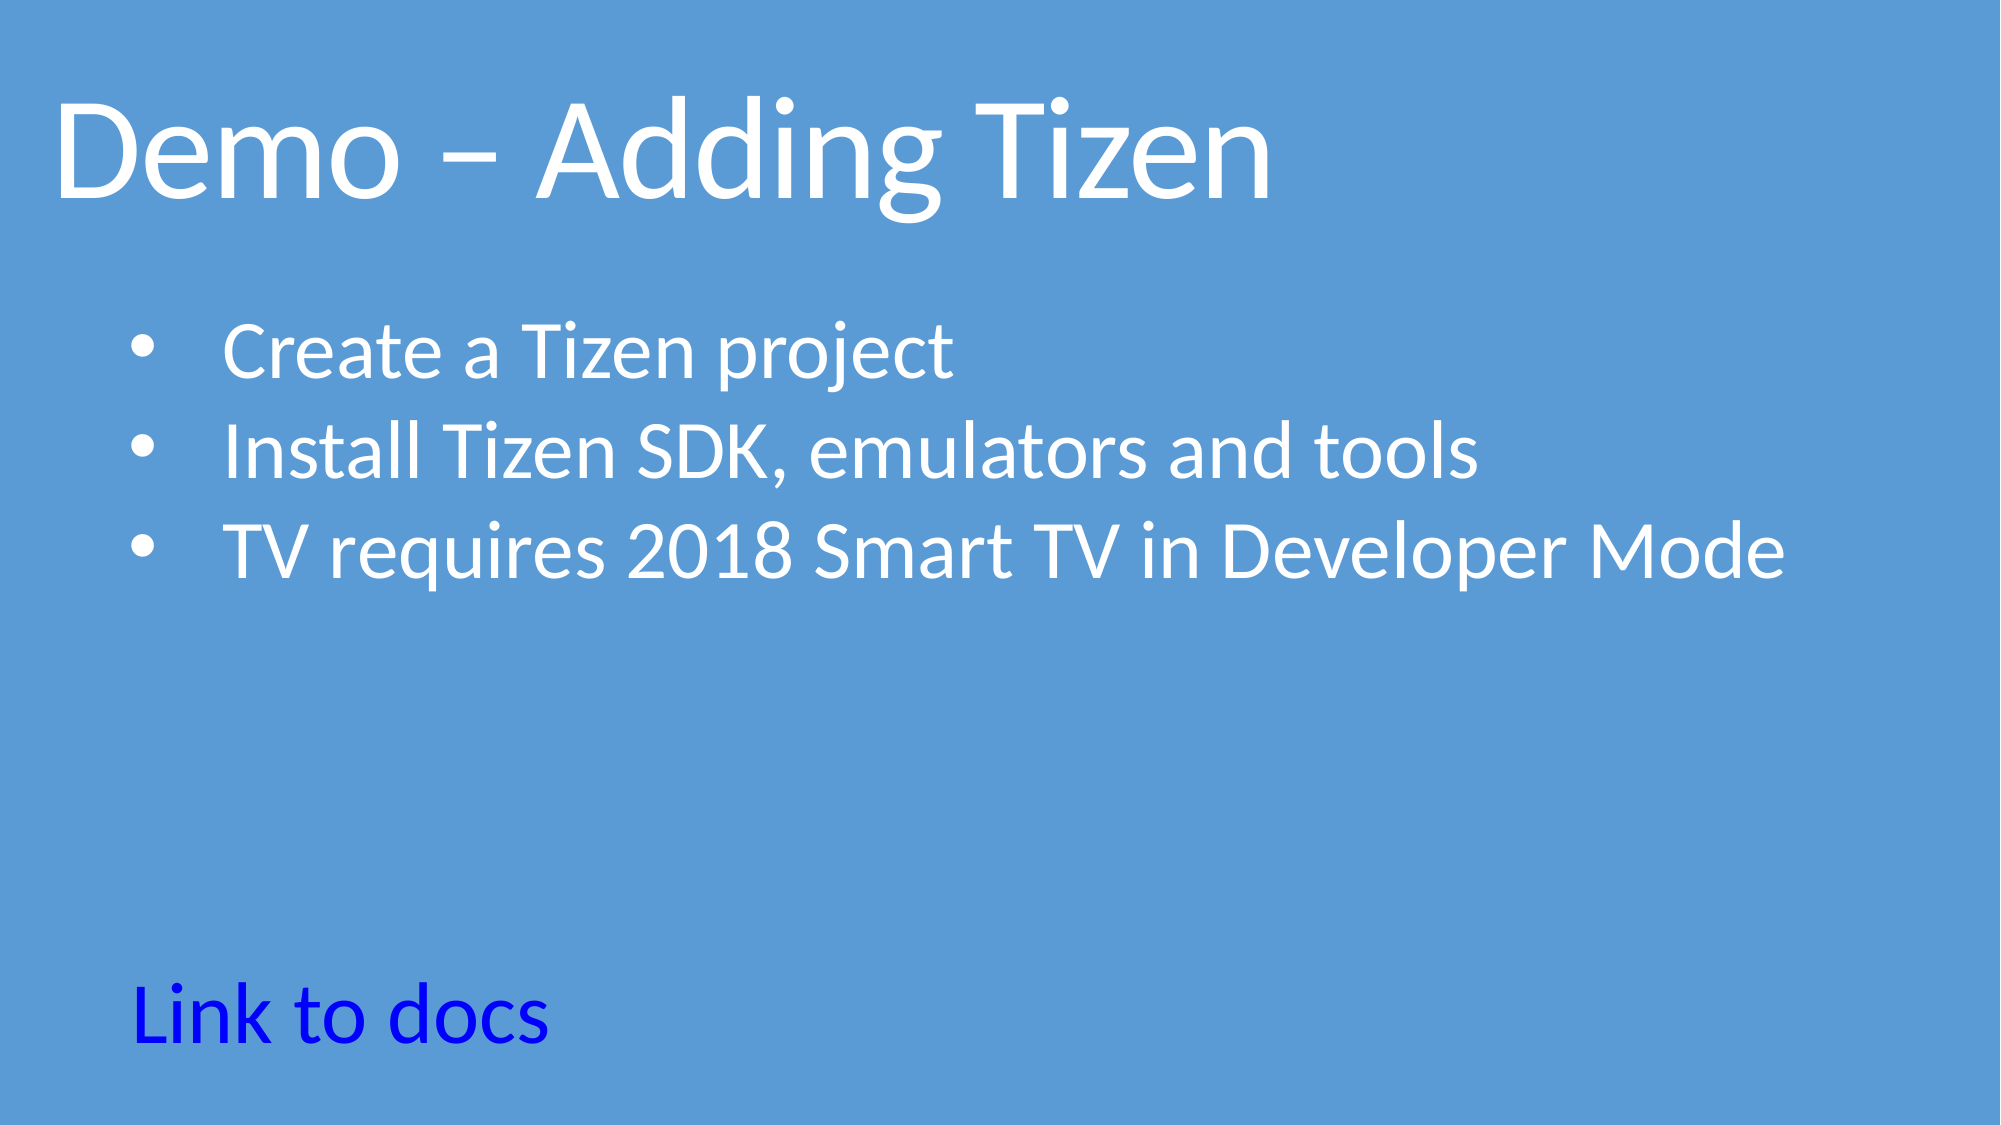

# Demo – Adding Tizen
Create a Tizen project
Install Tizen SDK, emulators and tools
TV requires 2018 Smart TV in Developer Mode
Link to docs